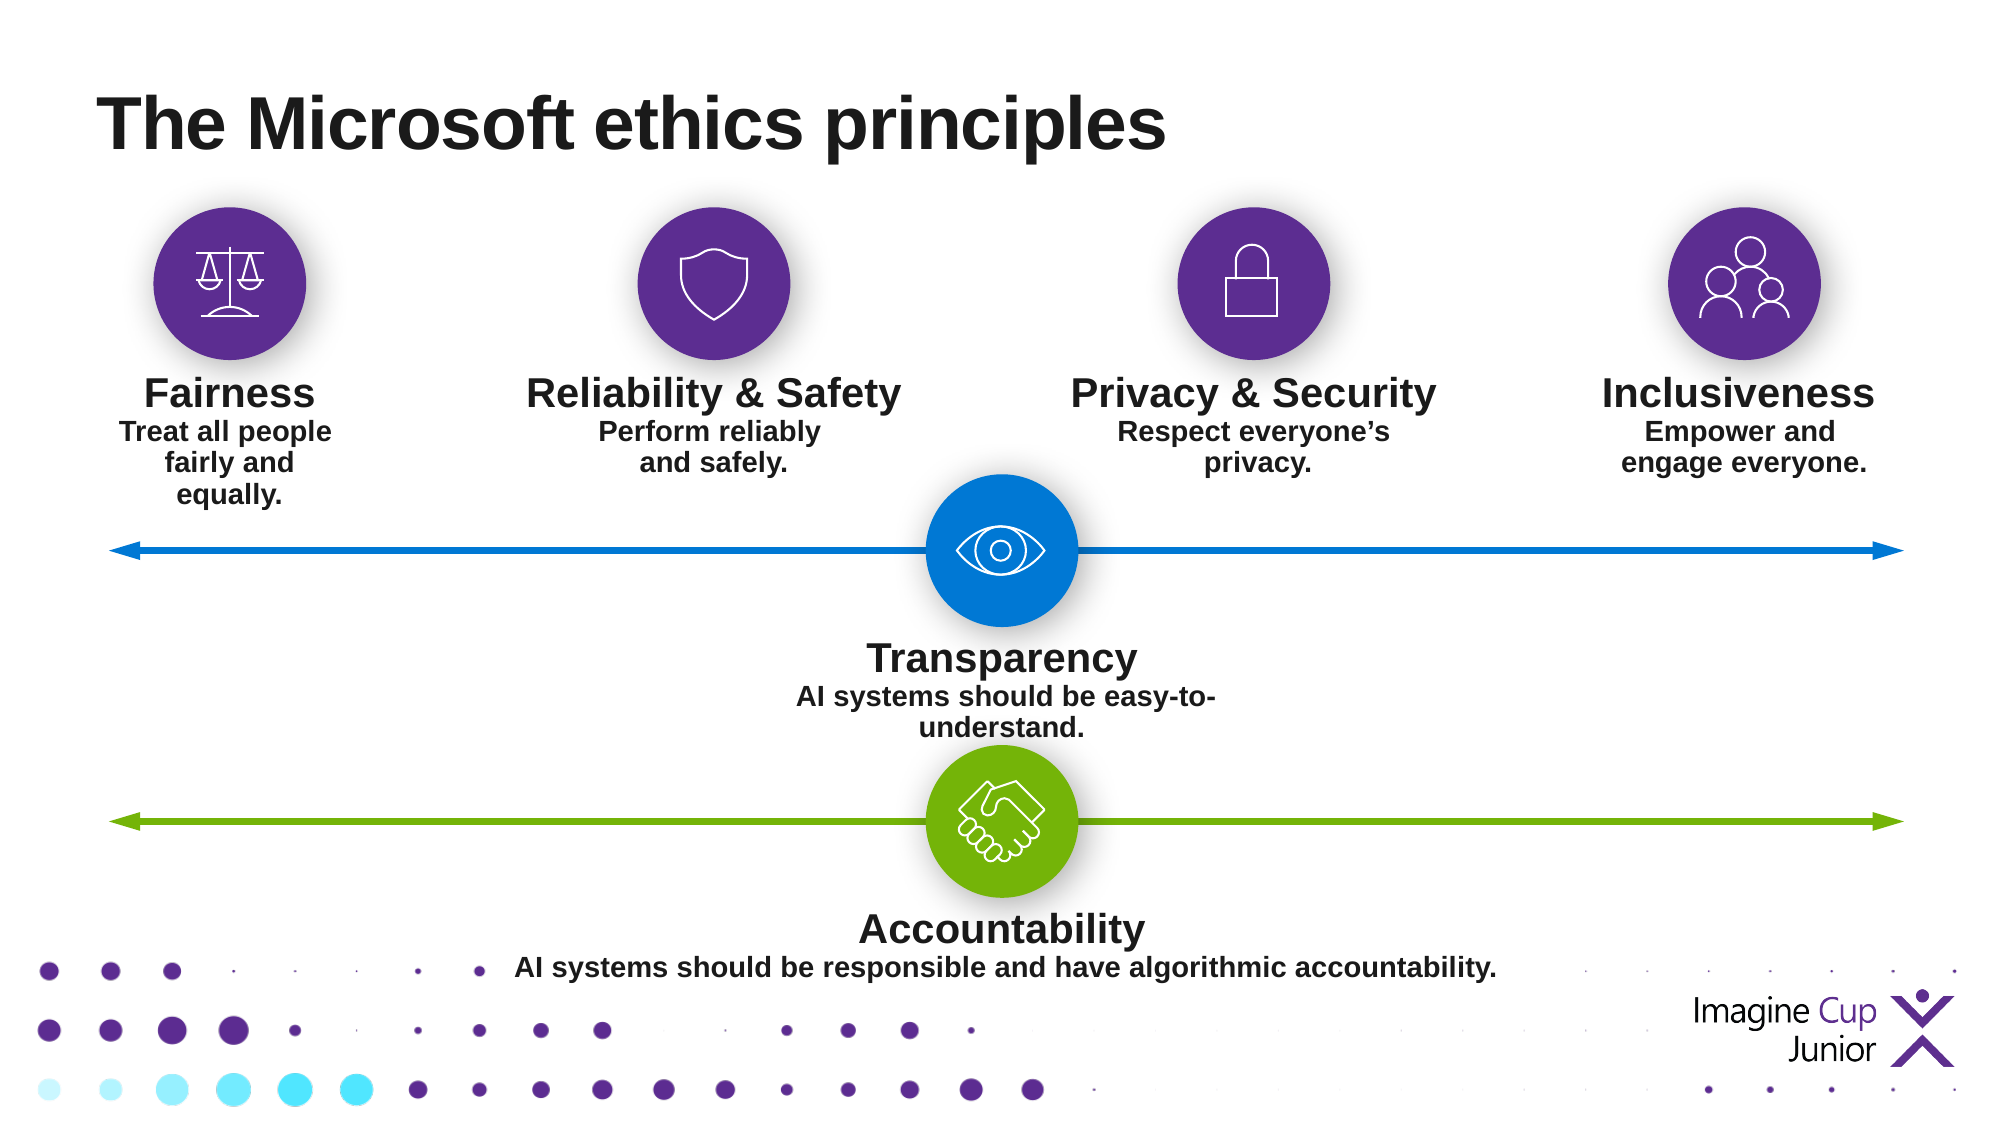

# The Microsoft ethics principles

Fairness
Treat all people
fairly and equally.
Reliability & Safety
Perform reliably
and safely.
Privacy & Security
Respect everyone’s
 privacy.
Inclusiveness
Empower and
engage everyone.

Transparency
 AI systems should be easy-to-understand.

Accountability
 AI systems should be responsible and have algorithmic accountability.